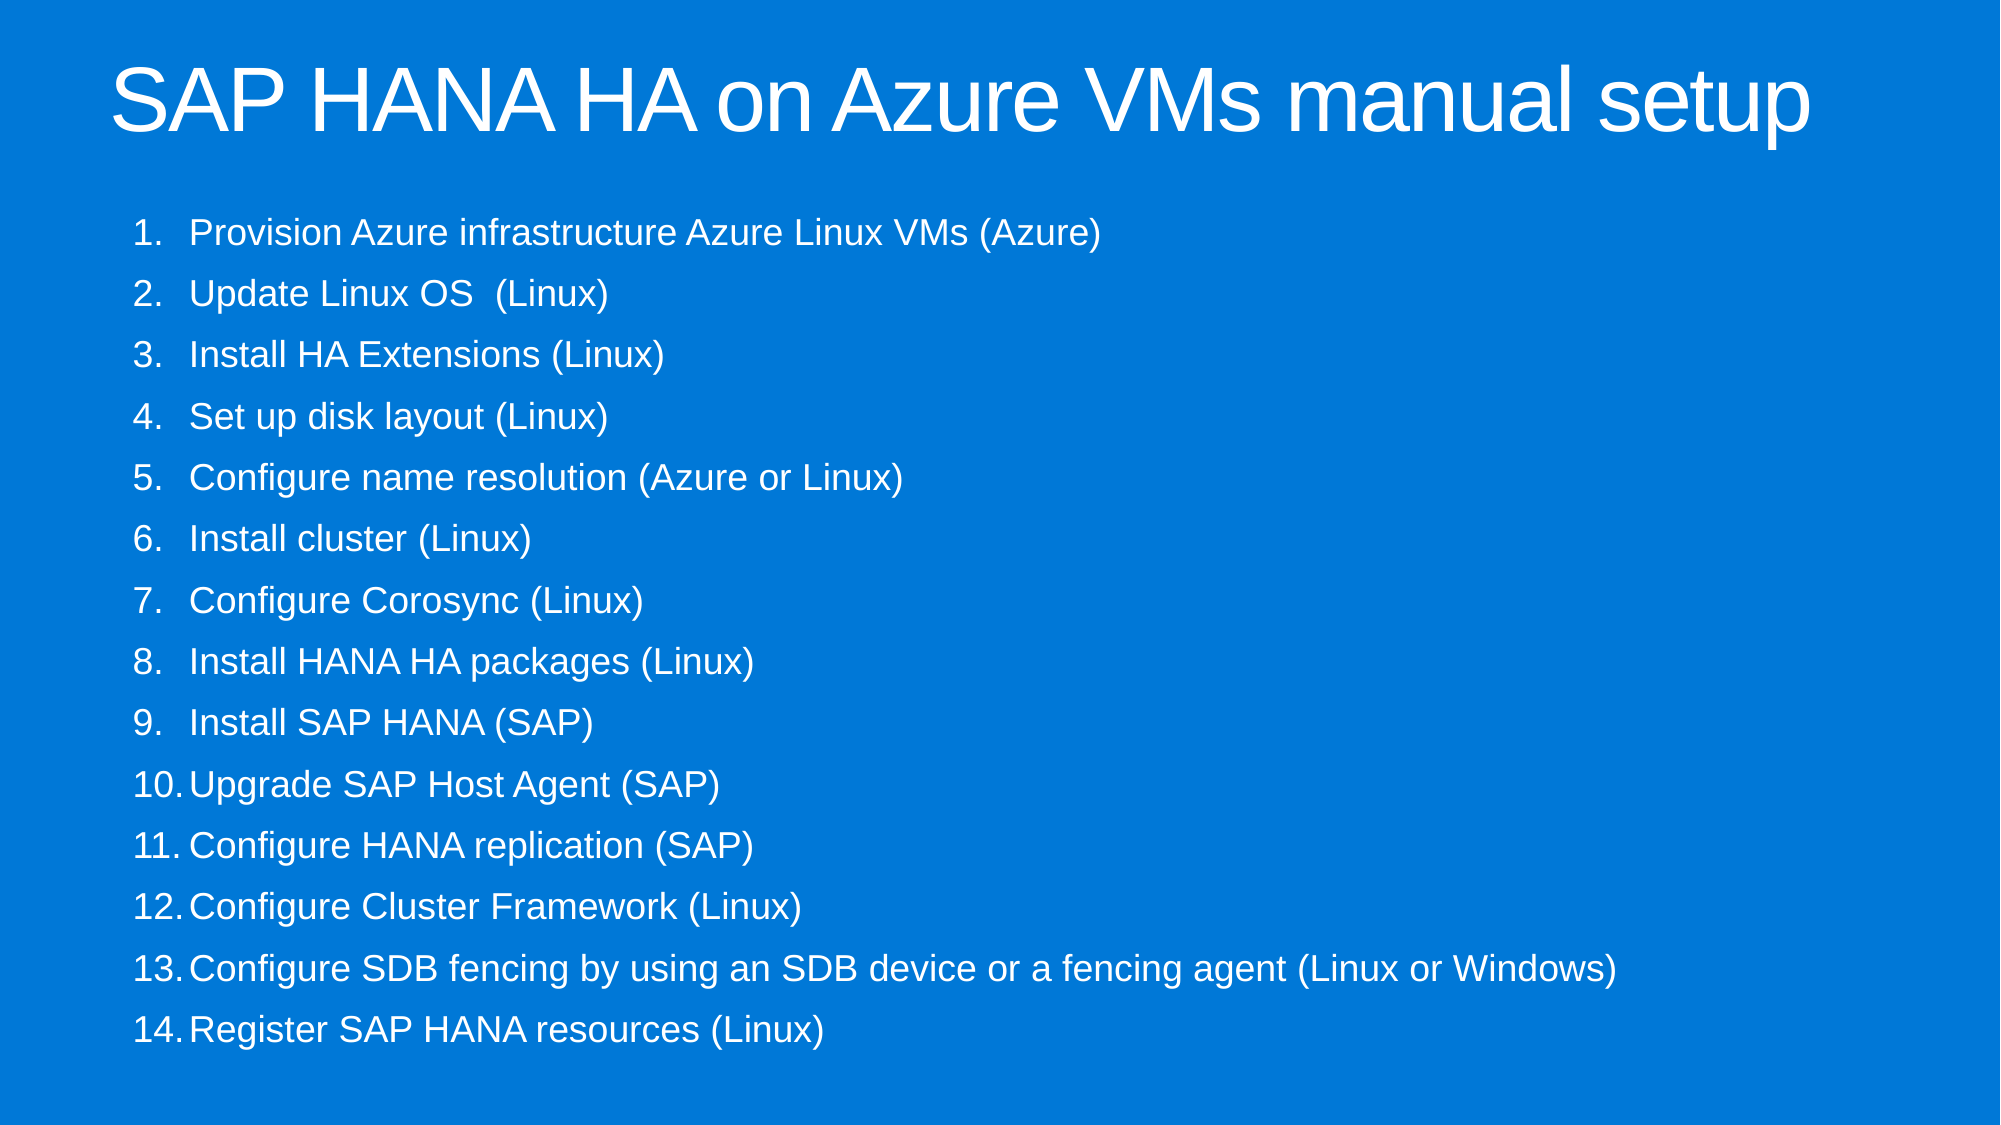

# SAP HANA HA on Azure VMs manual setup
Provision Azure infrastructure Azure Linux VMs (Azure)
Update Linux OS  (Linux)
Install HA Extensions (Linux)
Set up disk layout (Linux)
Configure name resolution (Azure or Linux)
Install cluster (Linux)
Configure Corosync (Linux)
Install HANA HA packages (Linux)
Install SAP HANA (SAP)
Upgrade SAP Host Agent (SAP)
Configure HANA replication (SAP)
Configure Cluster Framework (Linux)
Configure SDB fencing by using an SDB device or a fencing agent (Linux or Windows)
Register SAP HANA resources (Linux)